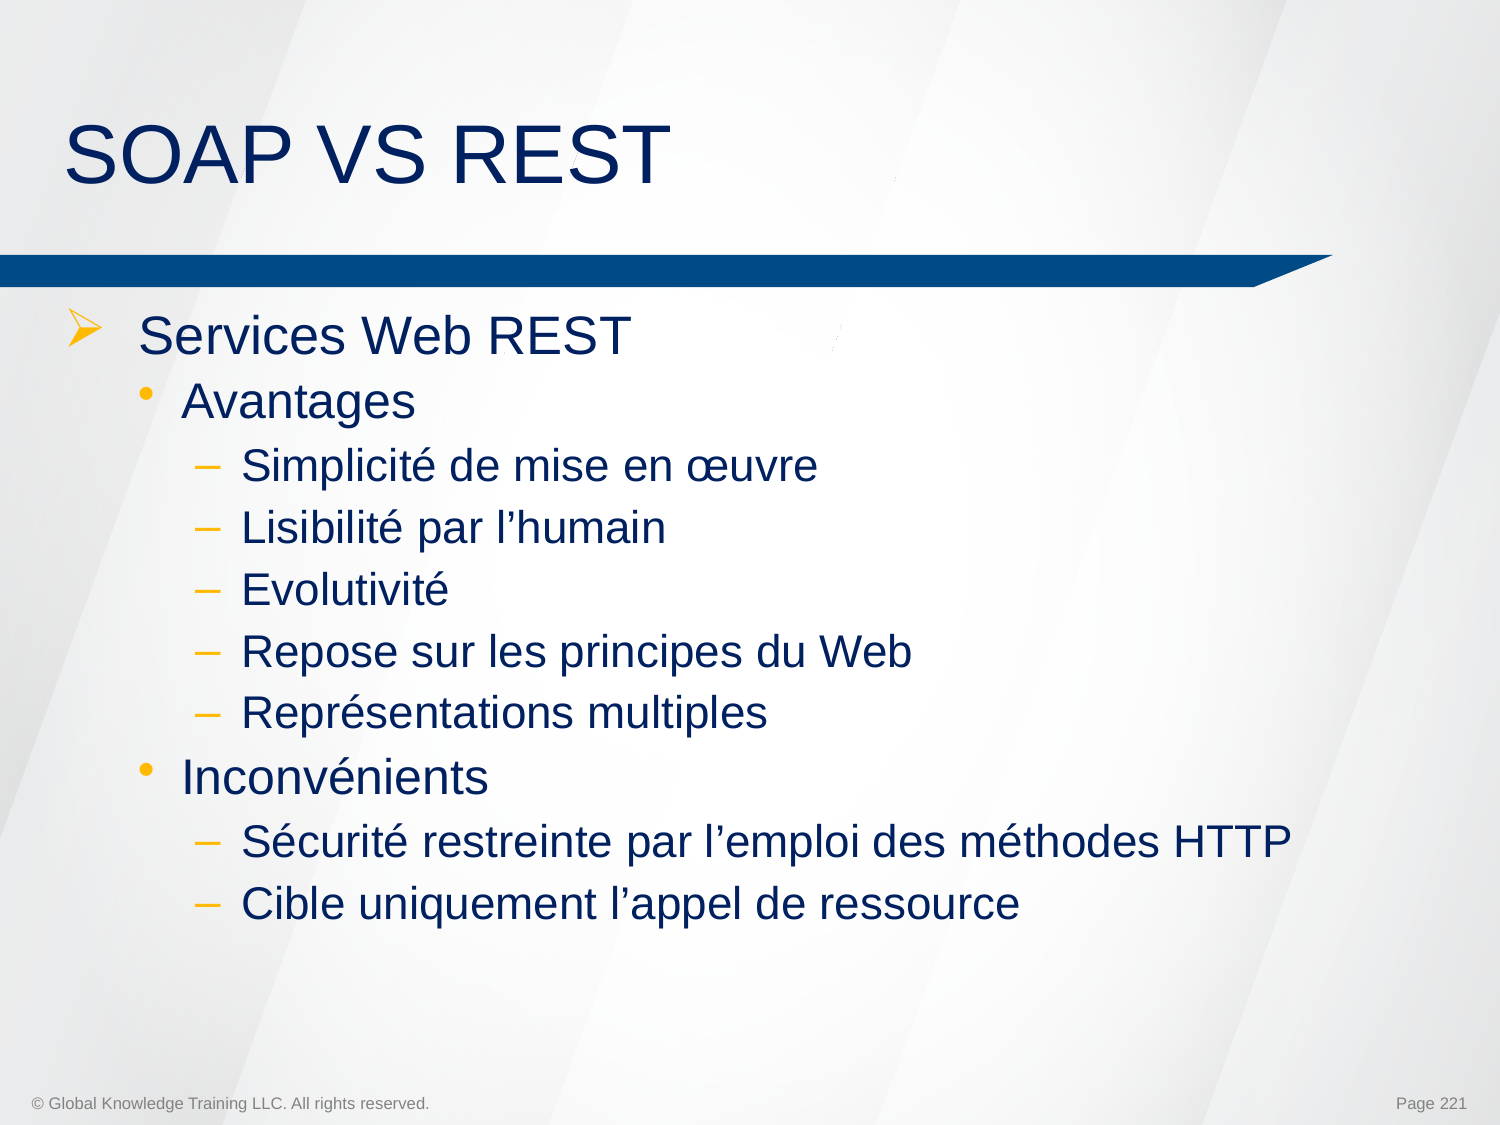

# SOAP VS REST
Services Web REST
Avantages
Simplicité de mise en œuvre
Lisibilité par l’humain
Evolutivité
Repose sur les principes du Web
Représentations multiples
Inconvénients
Sécurité restreinte par l’emploi des méthodes HTTP
Cible uniquement l’appel de ressource